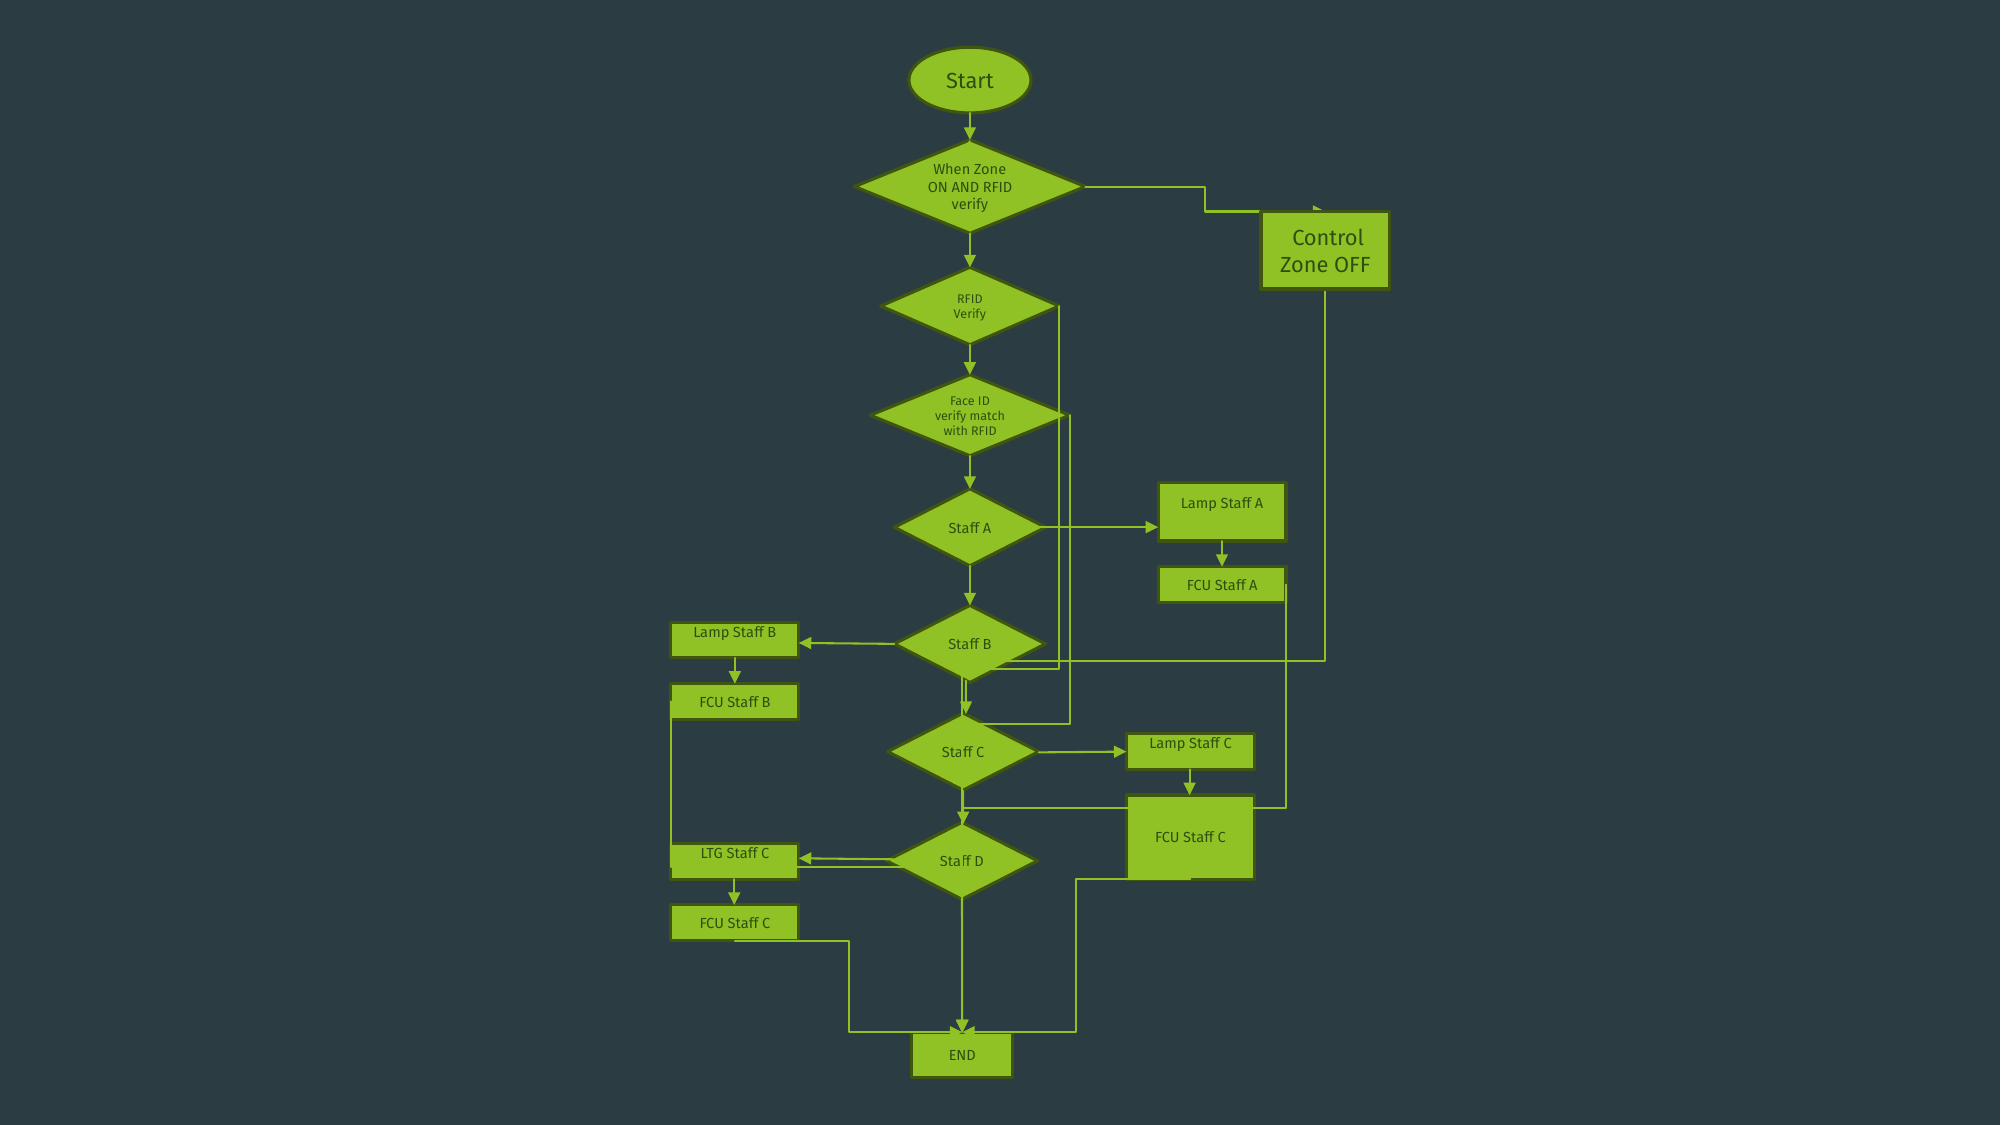

Start
When Zone ON AND RFID verify
RFID Verify
Face ID verify match with RFID
Lamp Staff A

Staff A
FCU Staff A
Staff B
Lamp Staff B

FCU Staff B
Staff C
Lamp Staff C

FCU Staff C
Staff D
LTG Staff C

FCU Staff C
END
 Control Zone OFF